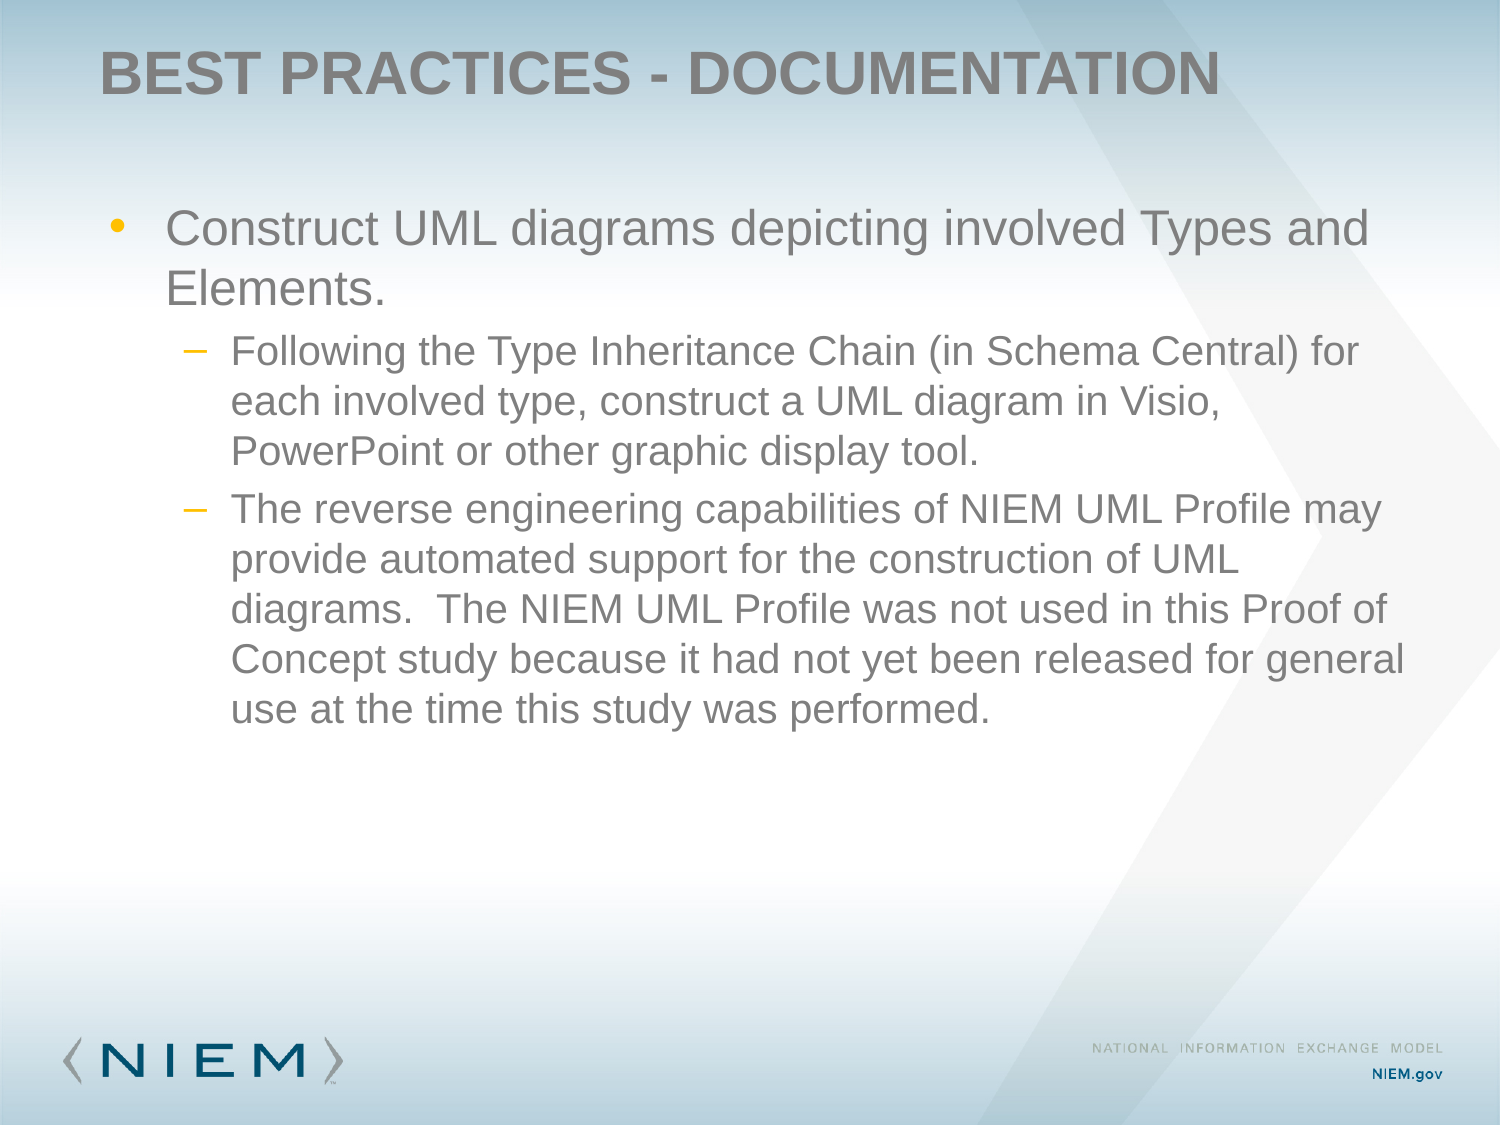

44
# Best Practices - Documentation
Construct UML diagrams depicting involved Types and Elements.
Following the Type Inheritance Chain (in Schema Central) for each involved type, construct a UML diagram in Visio, PowerPoint or other graphic display tool.
The reverse engineering capabilities of NIEM UML Profile may provide automated support for the construction of UML diagrams.  The NIEM UML Profile was not used in this Proof of Concept study because it had not yet been released for general use at the time this study was performed.